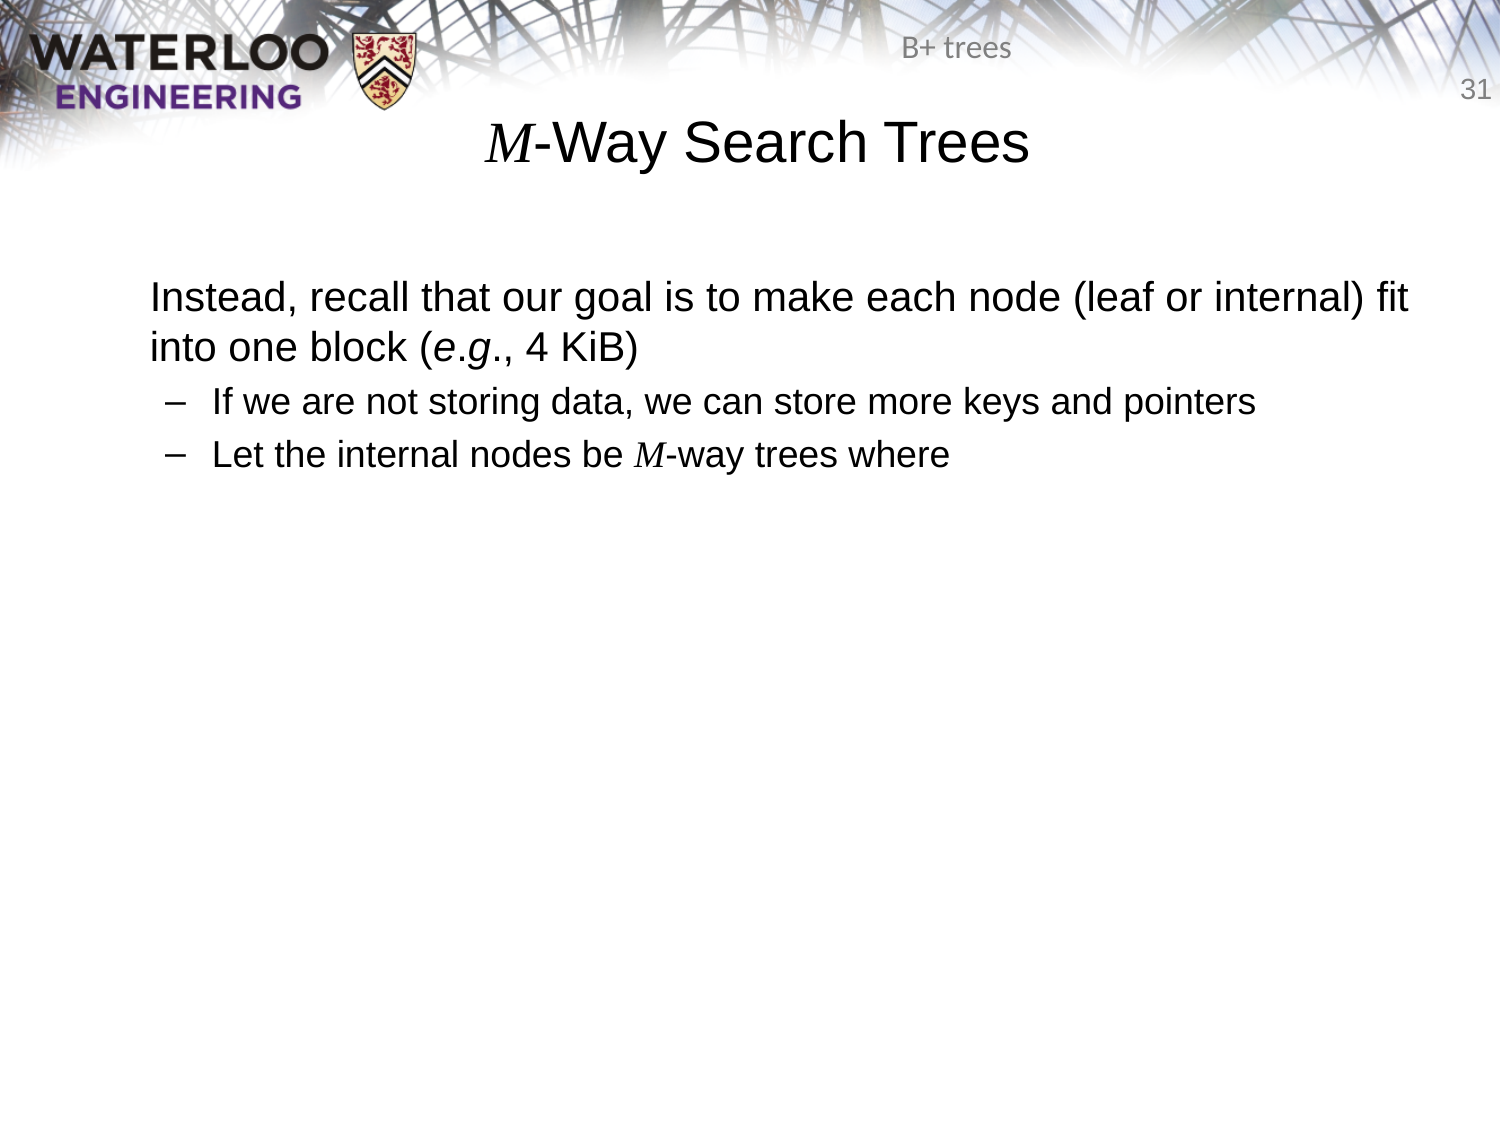

# M-Way Search Trees
	Instead, recall that our goal is to make each node (leaf or internal) fit into one block (e.g., 4 KiB)
If we are not storing data, we can store more keys and pointers
Let the internal nodes be M-way trees where